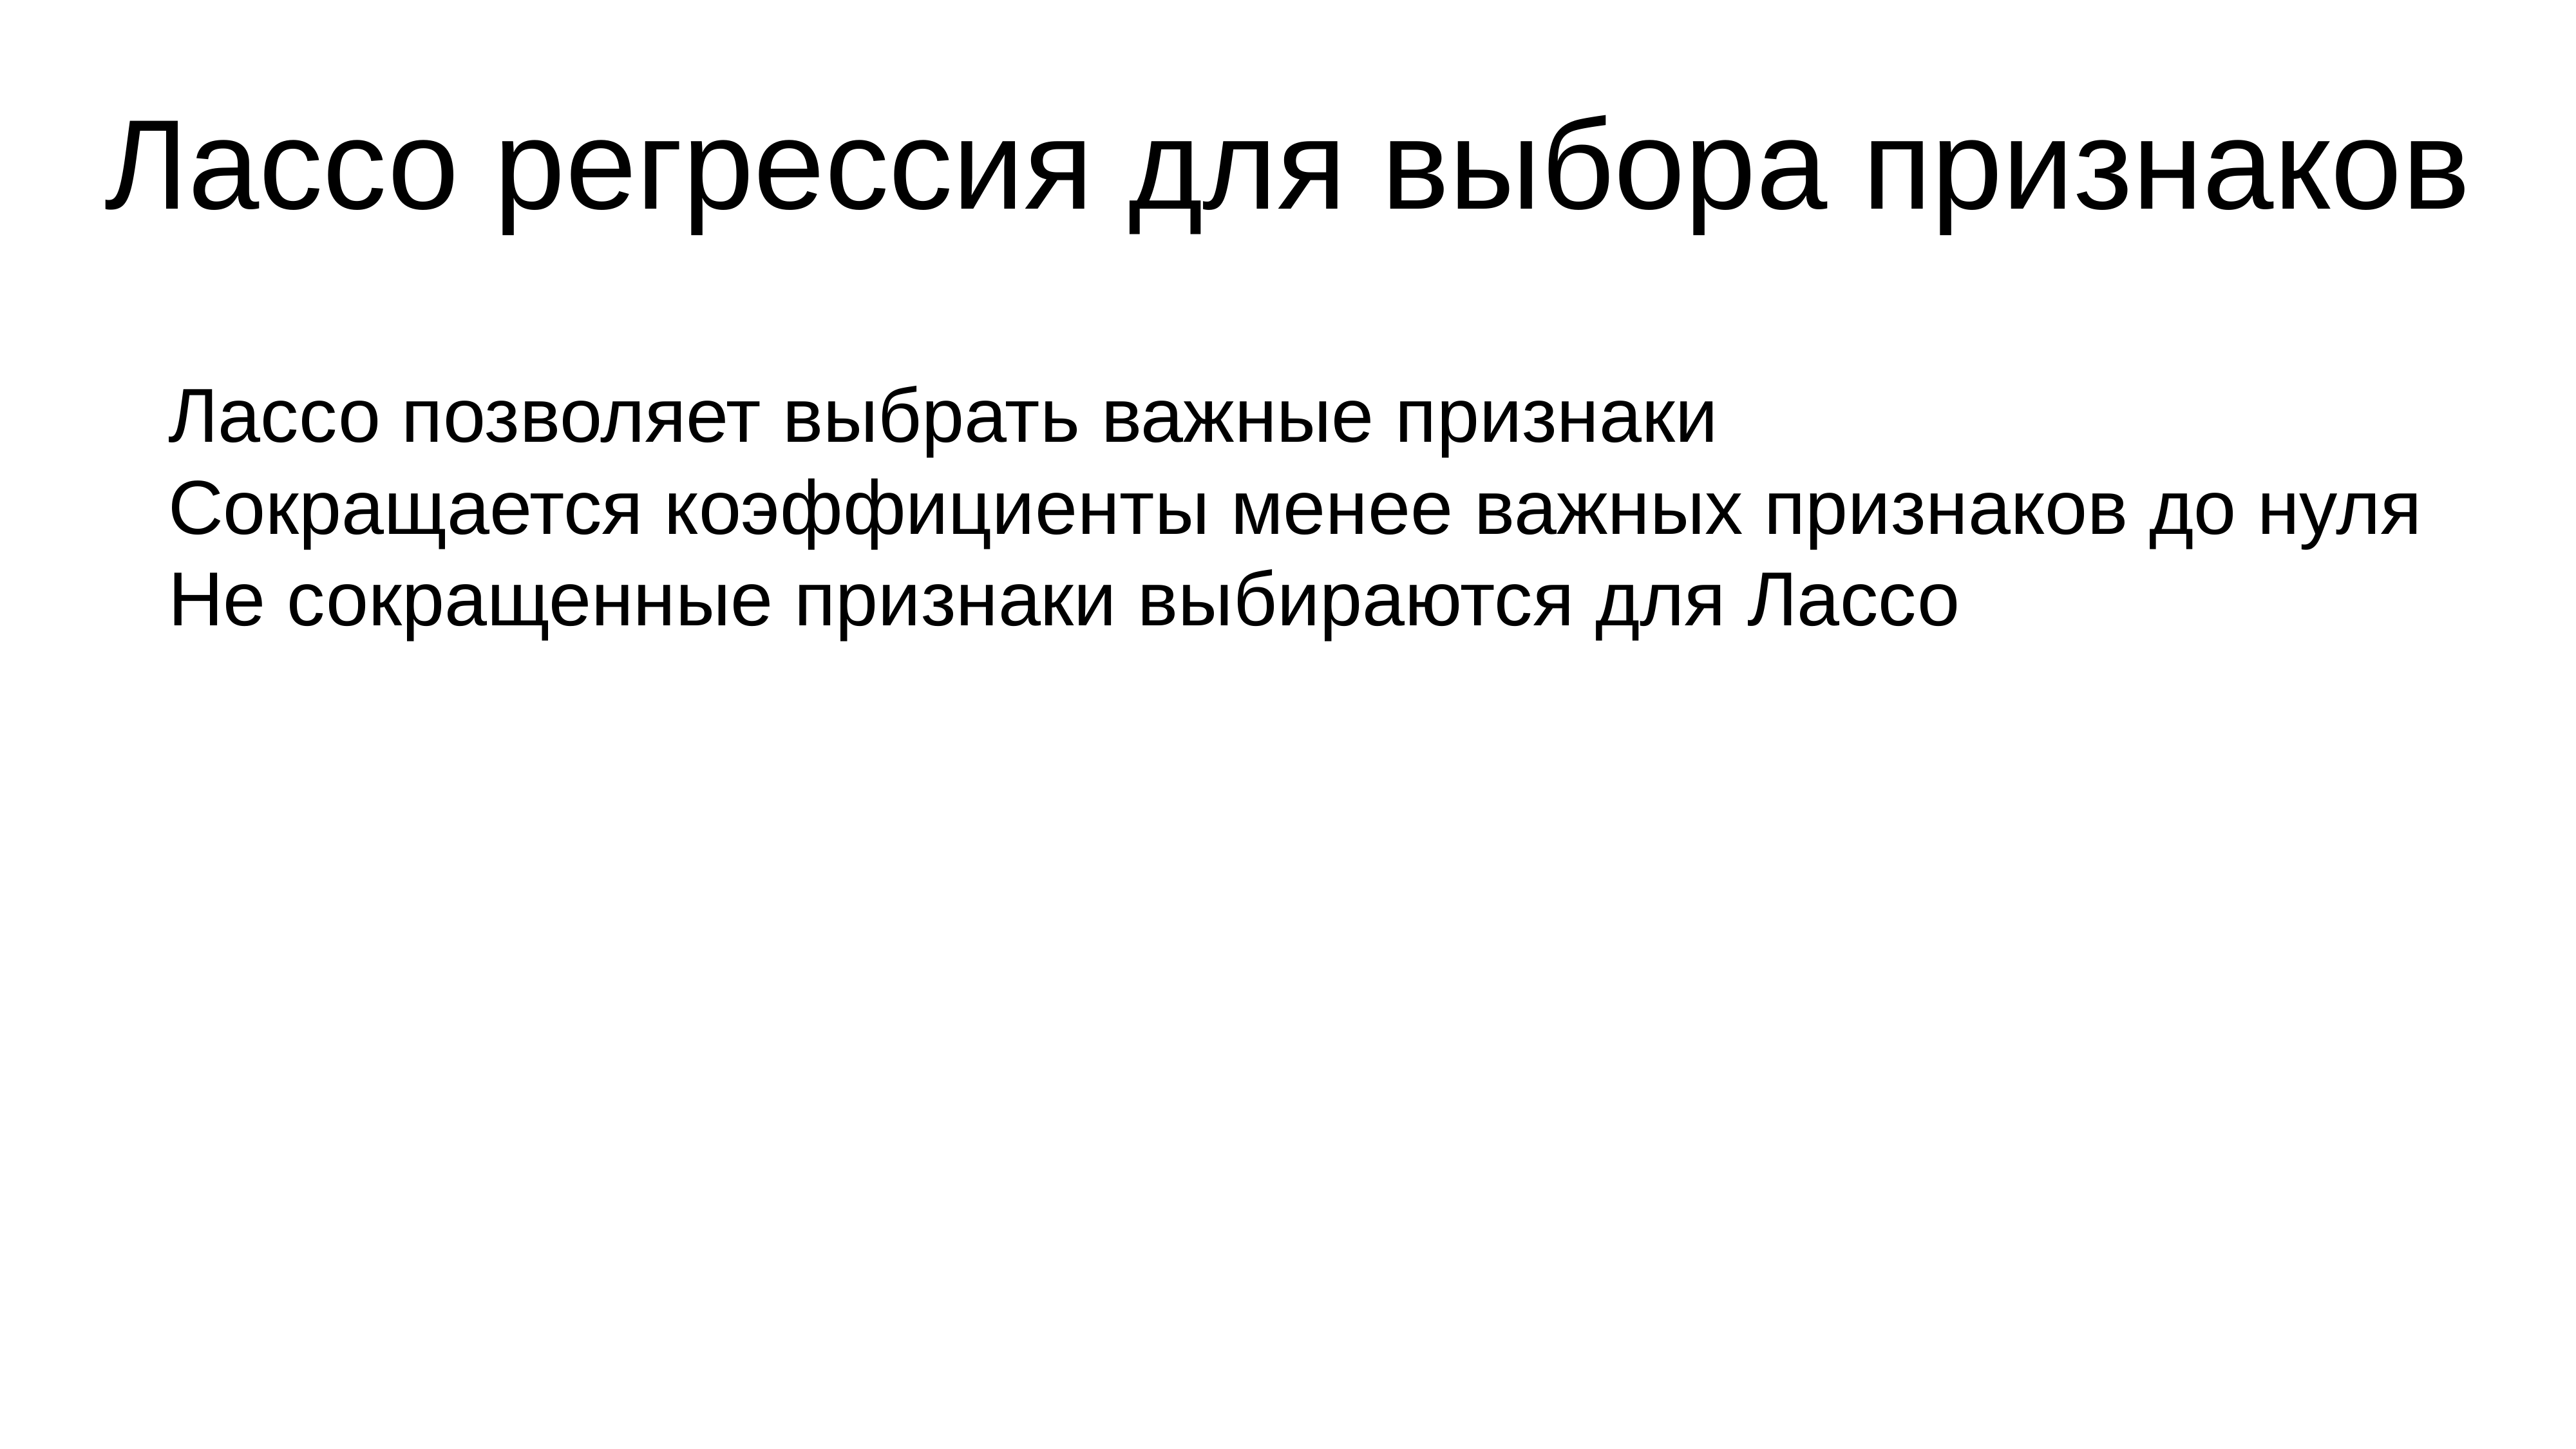

Лассо регрессия для выбора признаков
Лассо позволяет выбрать важные признаки
Сокращается коэффициенты менее важных признаков до нуля
Не сокращенные признаки выбираются для Лассо